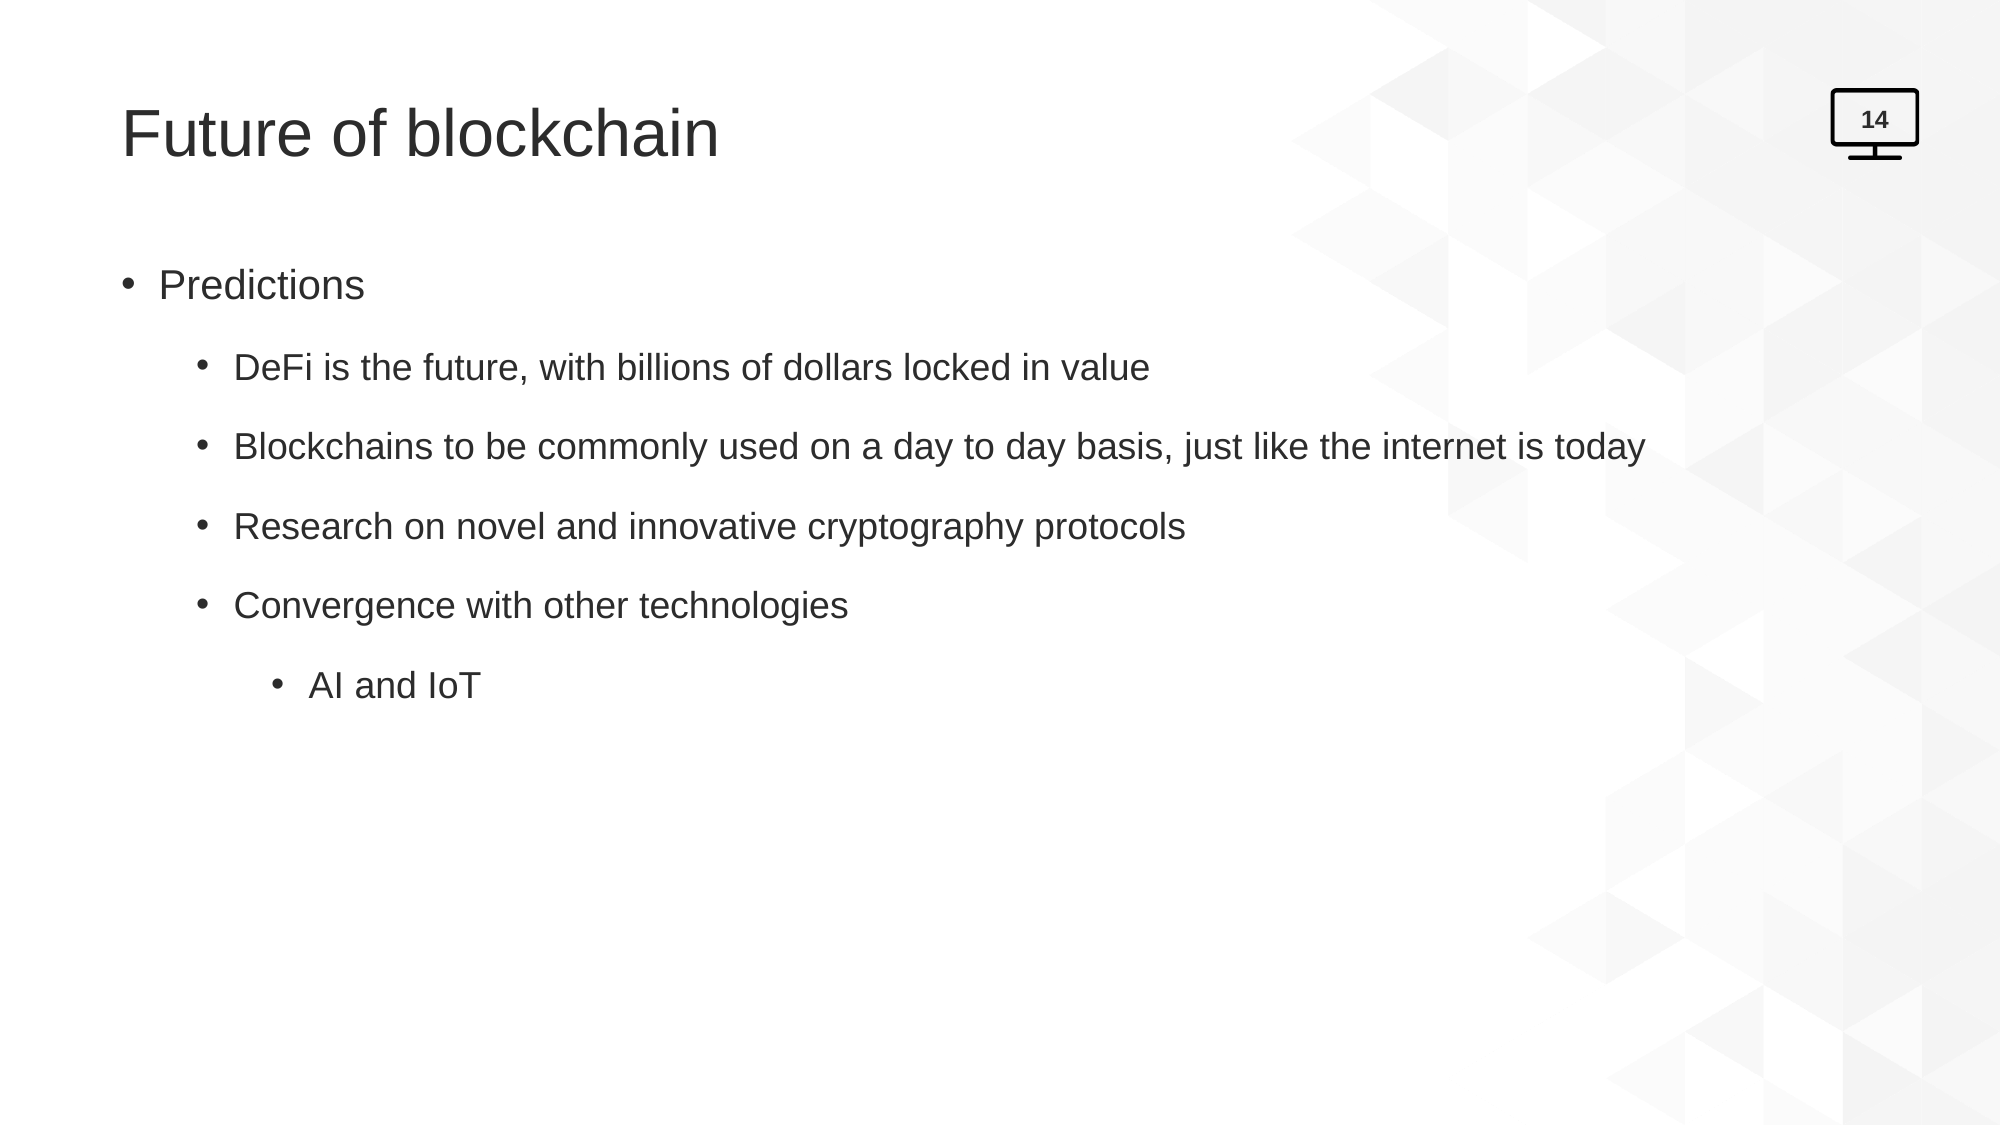

# Future of blockchain
14
Predictions
DeFi is the future, with billions of dollars locked in value
Blockchains to be commonly used on a day to day basis, just like the internet is today
Research on novel and innovative cryptography protocols
Convergence with other technologies
AI and IoT